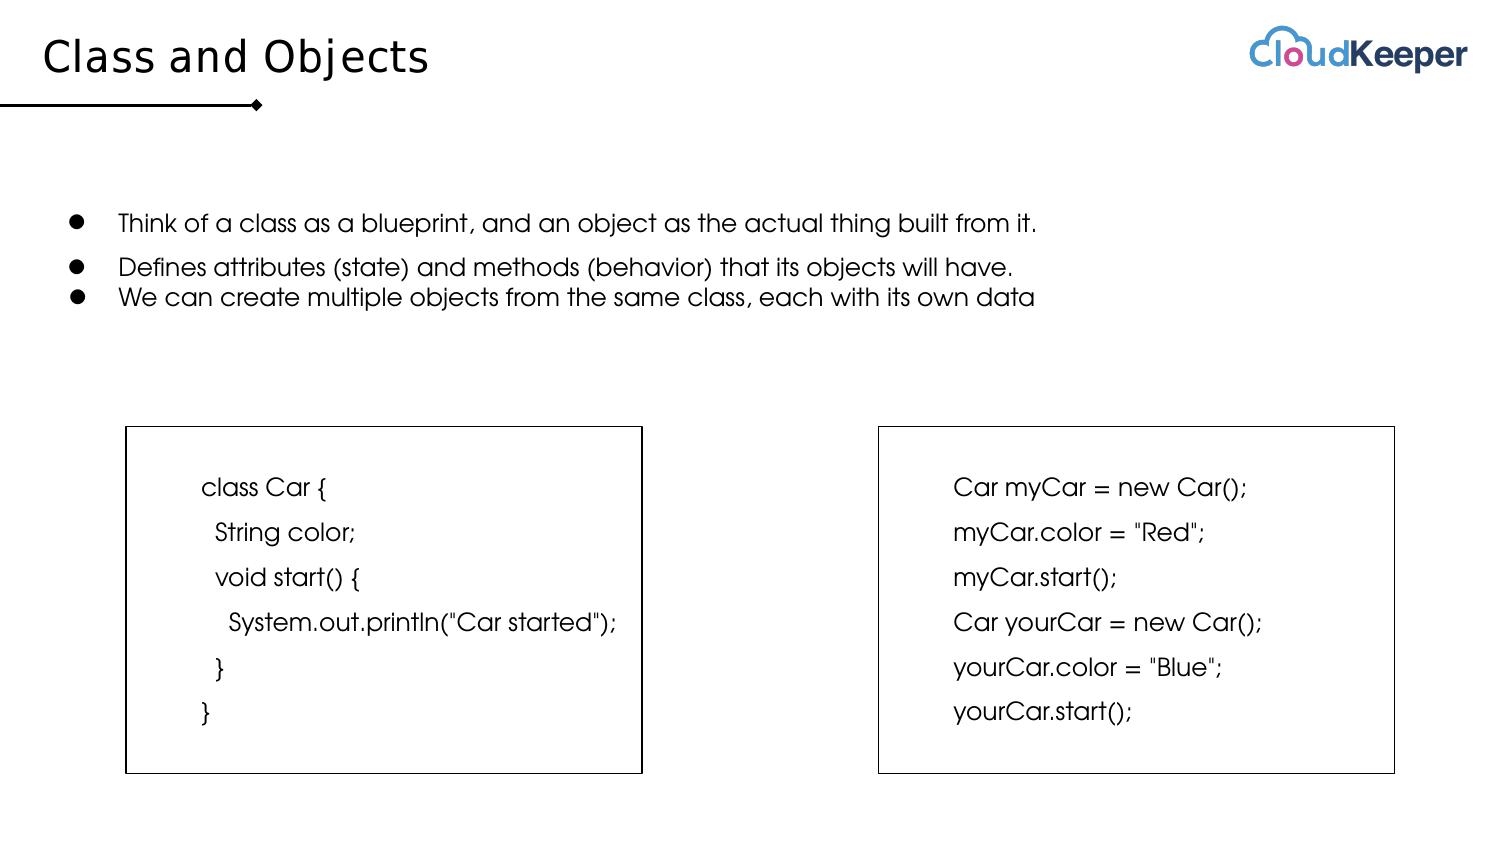

# Class and Objects

Think of a class as a blueprint, and an object as the actual thing built from it.
Defines attributes (state) and methods (behavior) that its objects will have.
We can create multiple objects from the same class, each with its own data

class Car {
  String color;
  void start() {
    System.out.println("Car started");
  }
}

Car myCar = new Car();
myCar.color = "Red";
myCar.start();
Car yourCar = new Car();
yourCar.color = "Blue";
yourCar.start();